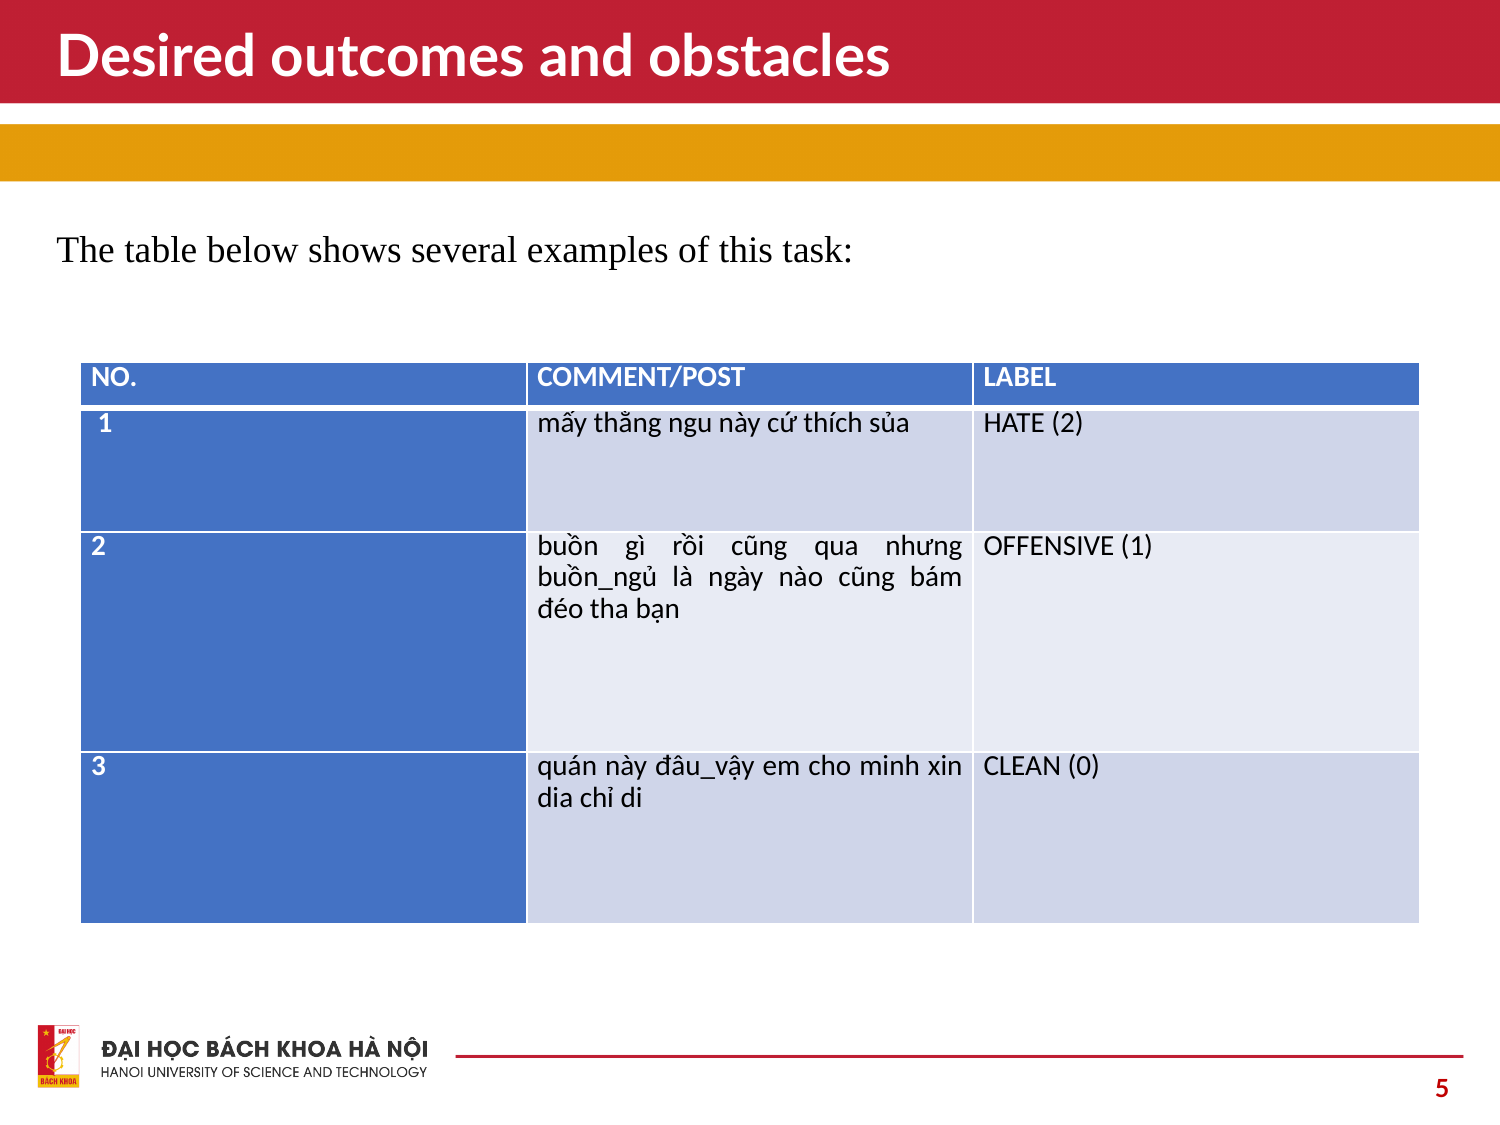

# Desired outcomes and obstacles
The table below shows several examples of this task:

| NO. | COMMENT/POST | LABEL |
| --- | --- | --- |
| 1 | mấy thằng ngu này cứ thích sủa | HATE (2) |
| 2 | buồn gì rồi cũng qua nhưng buồn\_ngủ là ngày nào cũng bám đéo tha bạn | OFFENSIVE (1) |
| 3 | quán này đâu\_vậy em cho minh xin dia chỉ di | CLEAN (0) |

5